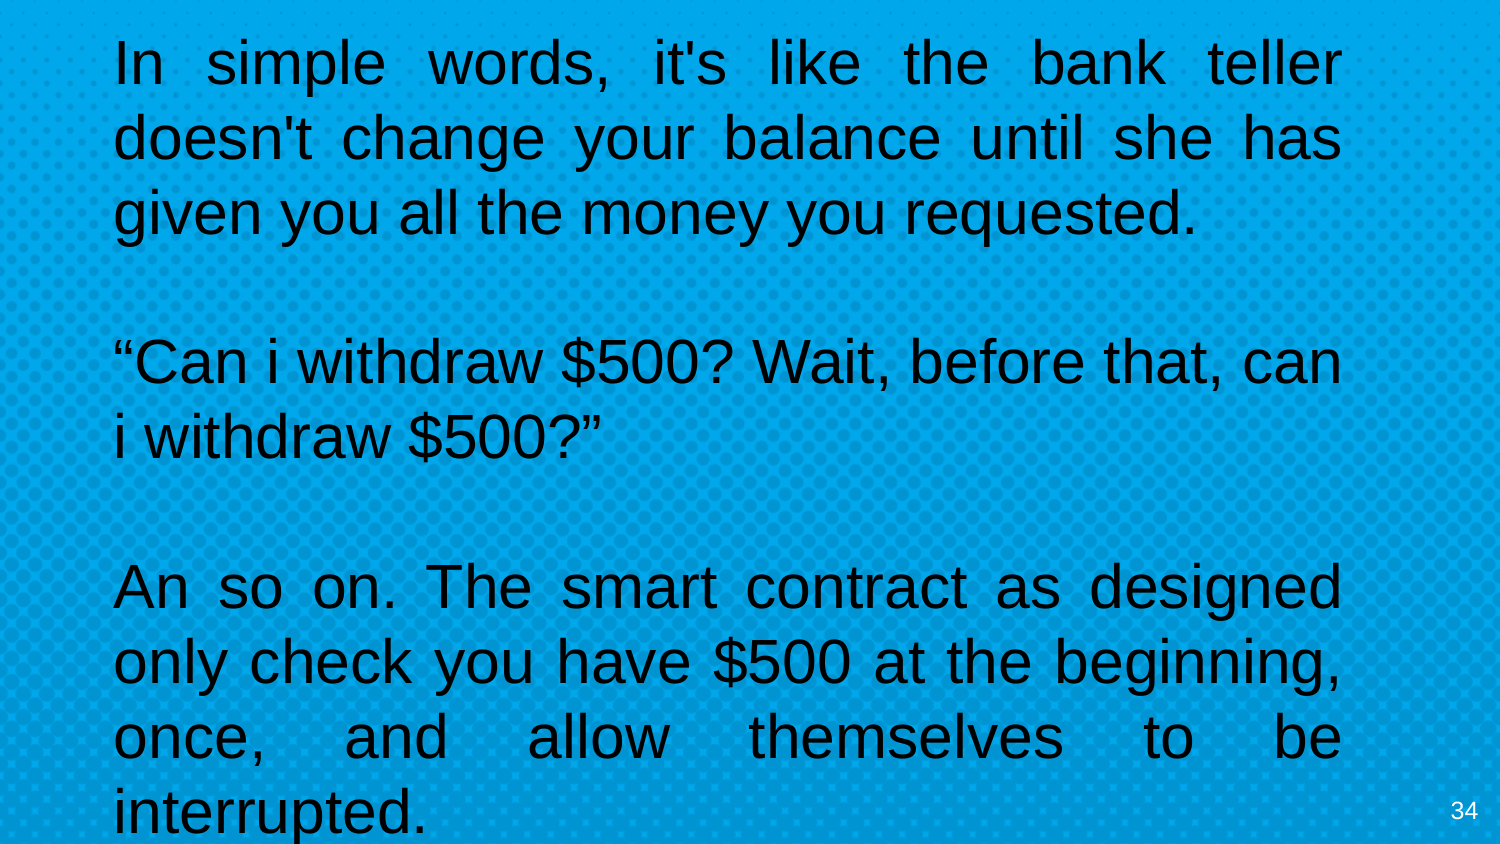

In simple words, it's like the bank teller doesn't change your balance until she has given you all the money you requested.

“Can i withdraw $500? Wait, before that, can i withdraw $500?”

An so on. The smart contract as designed only check you have $500 at the beginning, once, and allow themselves to be interrupted.
34